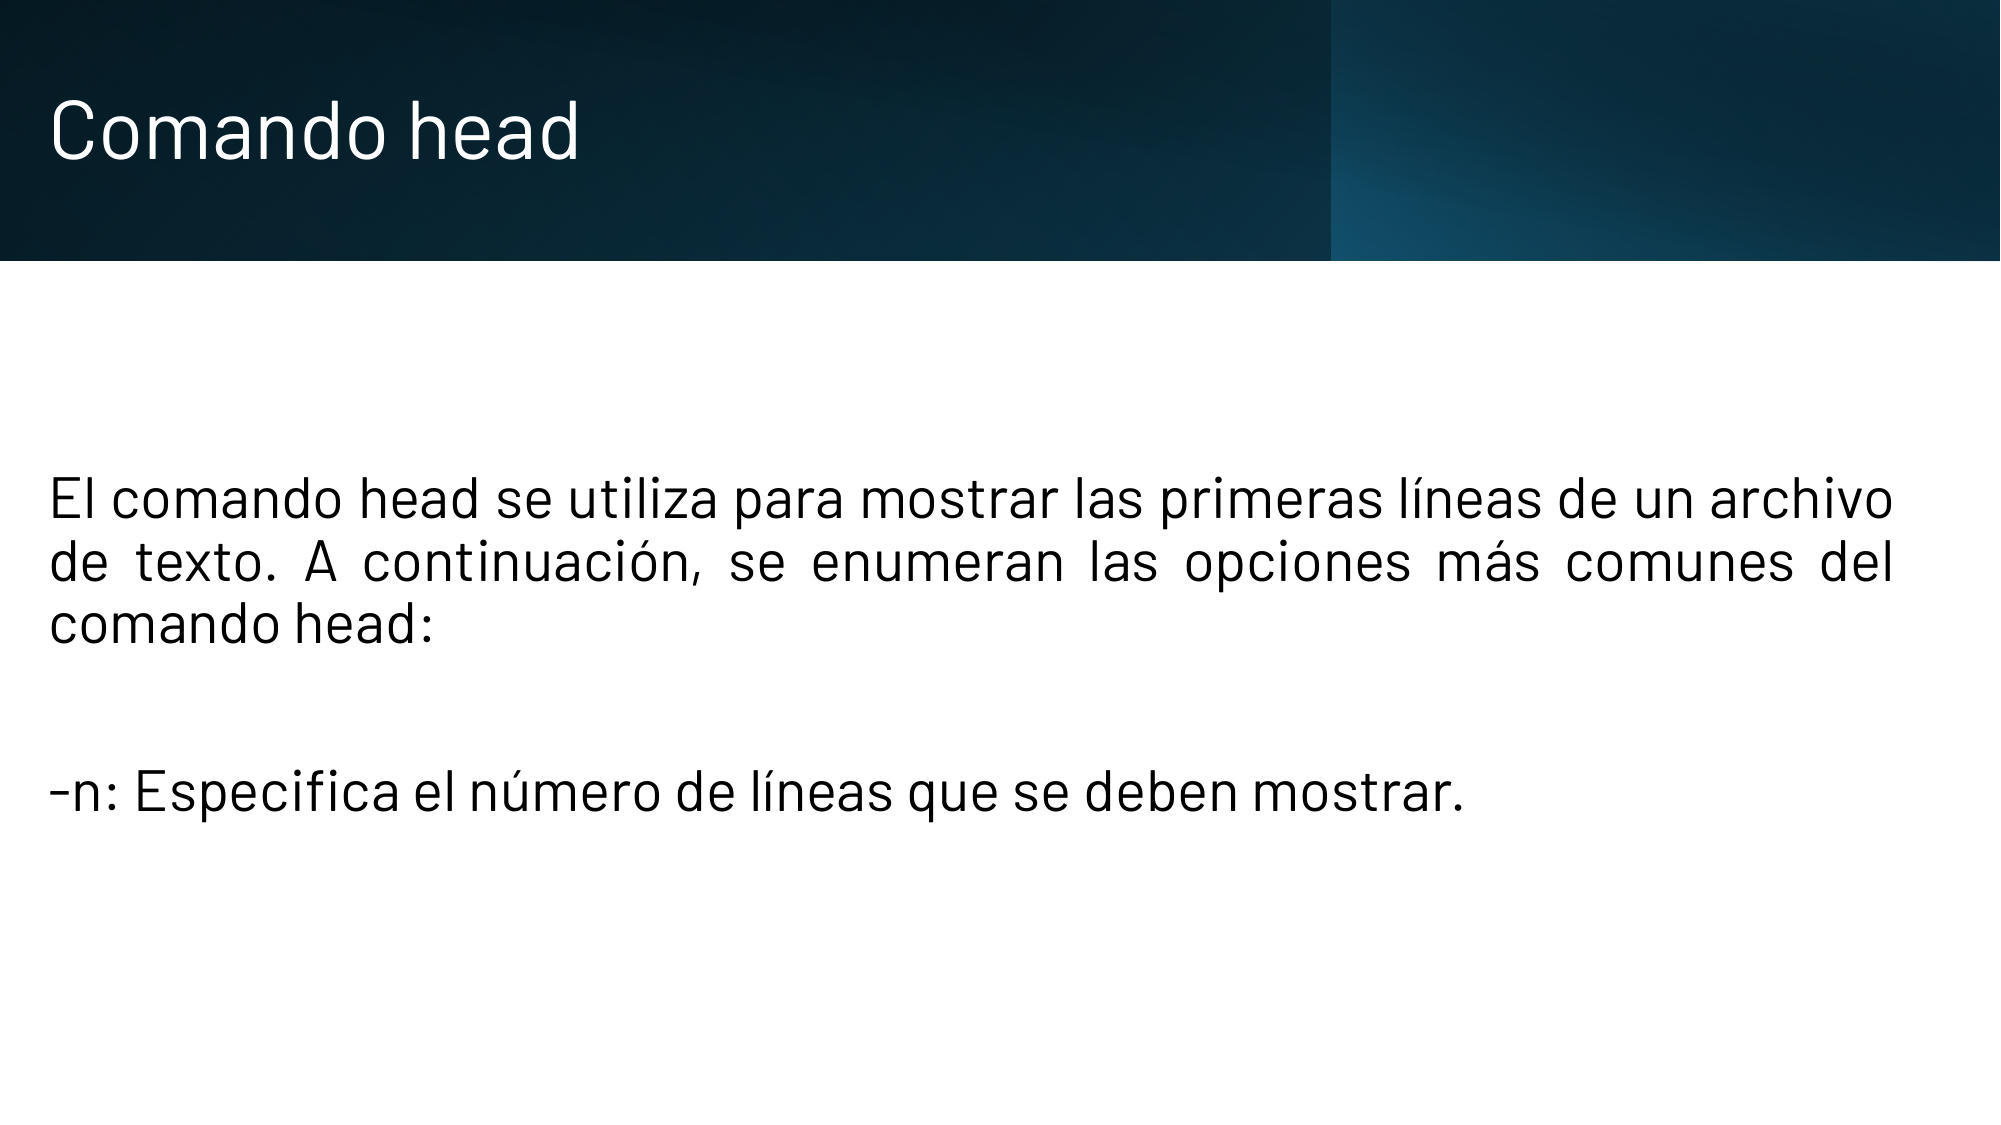

# Comando head
El comando head se utiliza para mostrar las primeras líneas de un archivo de texto. A continuación, se enumeran las opciones más comunes del comando head:

-n: Especifica el número de líneas que se deben mostrar.